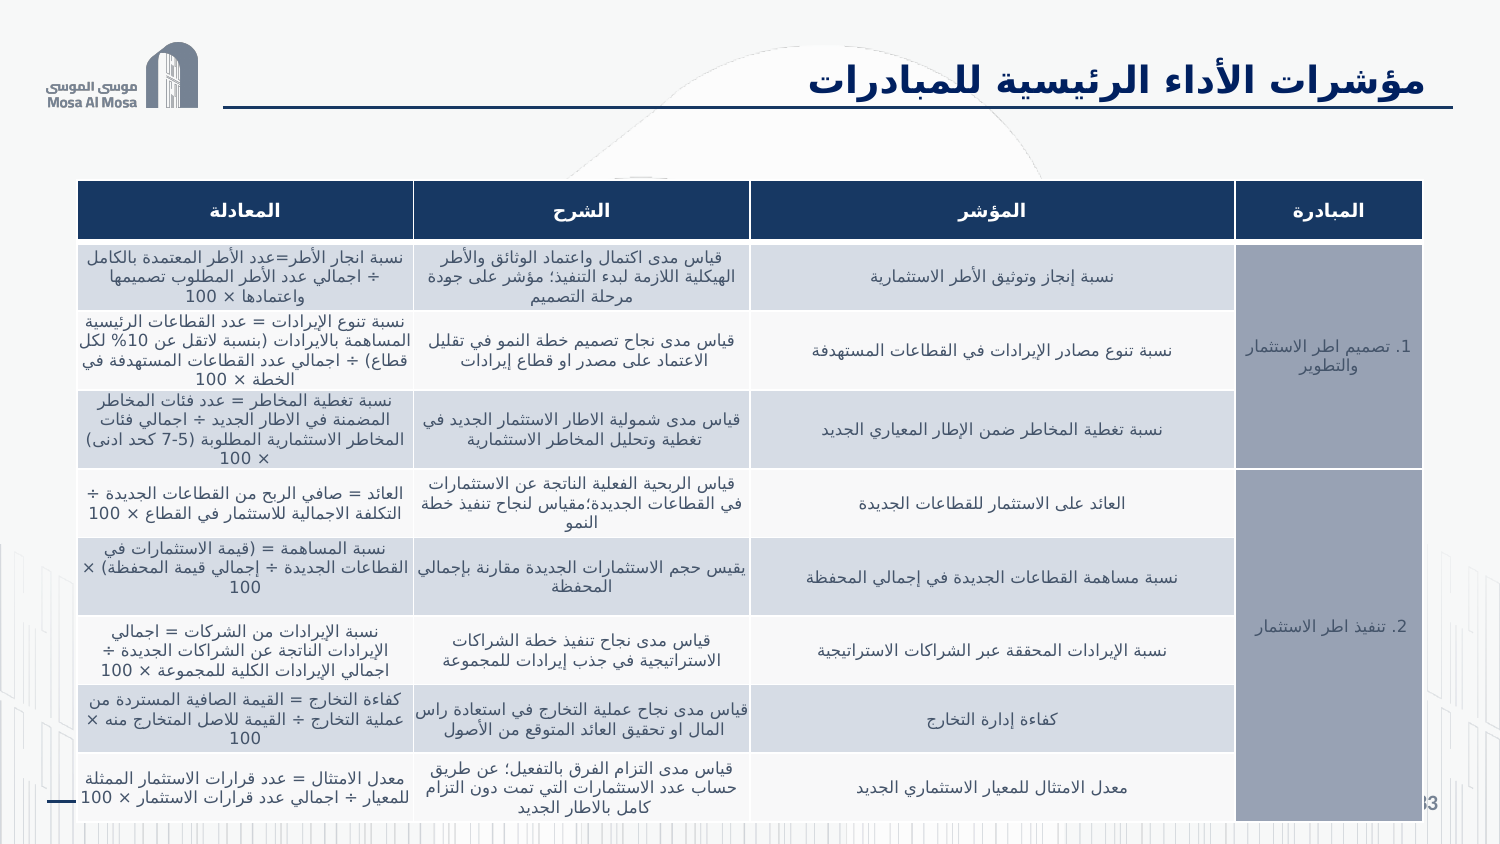

مؤشرات الأداء الرئيسية للمبادرات
| المعادلة | الشرح | المؤشر | المبادرة |
| --- | --- | --- | --- |
| نسبة انجار الأطر=عدد الأطر المعتمدة بالكامل ÷ اجمالي عدد الأطر المطلوب تصميمها واعتمادها × 100 | قياس مدى اكتمال واعتماد الوثائق والأطر الهيكلية اللازمة لبدء التنفيذ؛ مؤشر على جودة مرحلة التصميم | نسبة إنجاز وتوثيق الأطر الاستثمارية | 1. تصميم اطر الاستثمار والتطوير |
| نسبة تنوع الإيرادات = عدد القطاعات الرئيسية المساهمة بالايرادات (بنسبة لاتقل عن 10% لكل قطاع) ÷ اجمالي عدد القطاعات المستهدفة في الخطة × 100 | قياس مدى نجاح تصميم خطة النمو في تقليل الاعتماد على مصدر او قطاع إيرادات | نسبة تنوع مصادر الإيرادات في القطاعات المستهدفة |  |
| نسبة تغطية المخاطر = عدد فئات المخاطر المضمنة في الاطار الجديد ÷ اجمالي فئات المخاطر الاستثمارية المطلوبة (5-7 كحد ادنى) × 100 | قياس مدى شمولية الاطار الاستثمار الجديد في تغطية وتحليل المخاطر الاستثمارية | نسبة تغطية المخاطر ضمن الإطار المعياري الجديد |  |
| العائد = صافي الربح من القطاعات الجديدة ÷ التكلفة الاجمالية للاستثمار في القطاع × 100 | قياس الربحية الفعلية الناتجة عن الاستثمارات في القطاعات الجديدة؛مقياس لنجاح تنفيذ خطة النمو | العائد على الاستثمار للقطاعات الجديدة | 2. تنفيذ اطر الاستثمار |
| نسبة المساهمة = (قيمة الاستثمارات في القطاعات الجديدة ÷ إجمالي قيمة المحفظة) × 100 | يقيس حجم الاستثمارات الجديدة مقارنة بإجمالي المحفظة | نسبة مساهمة القطاعات الجديدة في إجمالي المحفظة |  |
| نسبة الإيرادات من الشركات = اجمالي الإيرادات الناتجة عن الشراكات الجديدة ÷ اجمالي الإيرادات الكلية للمجموعة × 100 | قياس مدى نجاح تنفيذ خطة الشراكات الاستراتيجية في جذب إيرادات للمجموعة | نسبة الإيرادات المحققة عبر الشراكات الاستراتيجية |  |
| كفاءة التخارج = القيمة الصافية المستردة من عملية التخارج ÷ القيمة للاصل المتخارج منه × 100 | قياس مدى نجاح عملية التخارج في استعادة راس المال او تحقيق العائد المتوقع من الأصول | كفاءة إدارة التخارج |  |
| معدل الامتثال = عدد قرارات الاستثمار الممثلة للمعيار ÷ اجمالي عدد قرارات الاستثمار × 100 | قياس مدى التزام الفرق بالتفعيل؛ عن طريق حساب عدد الاستثمارات التي تمت دون التزام كامل بالاطار الجديد | معدل الامتثال للمعيار الاستثماري الجديد |  |
83